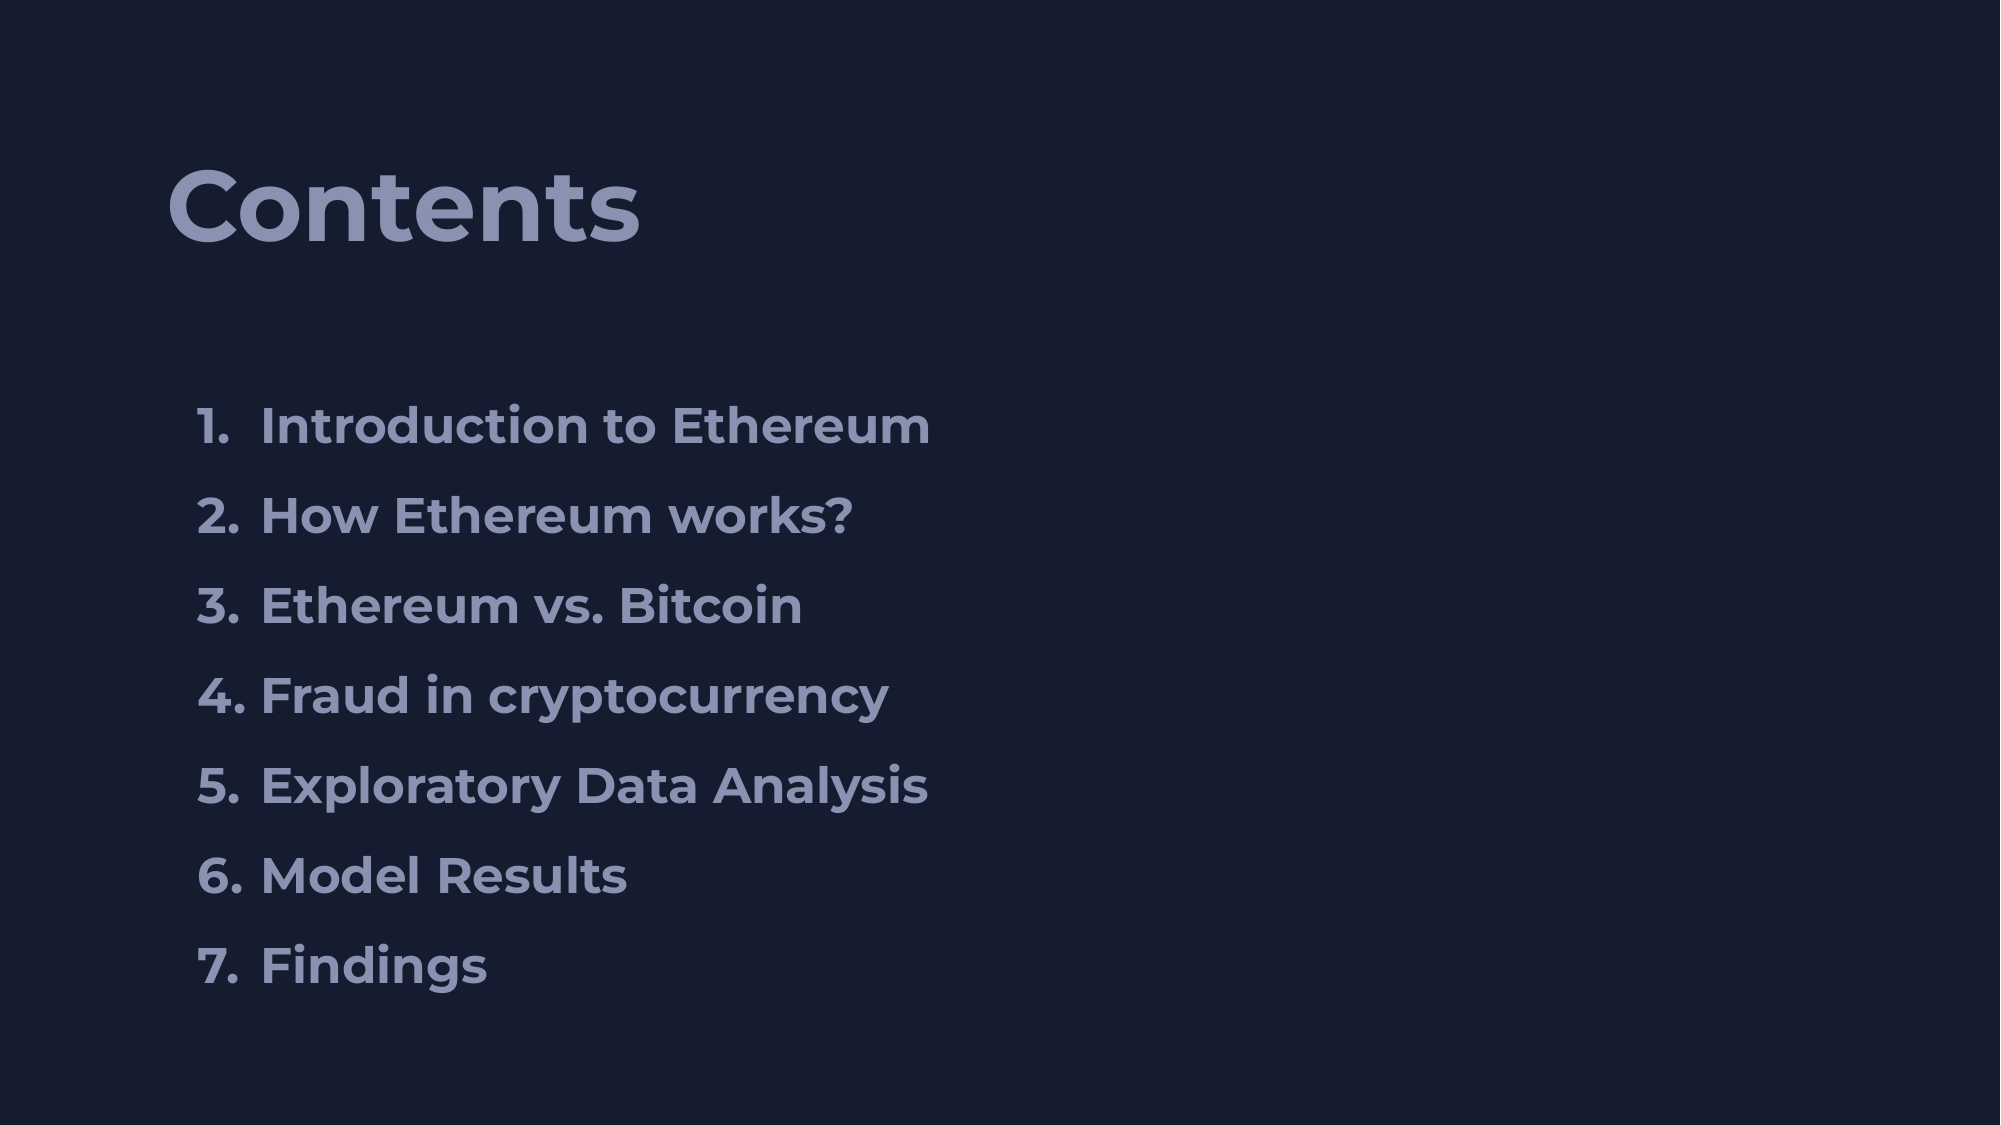

# Contents
Introduction to Ethereum
How Ethereum works?
Ethereum vs. Bitcoin
Fraud in cryptocurrency
Exploratory Data Analysis
Model Results
Findings